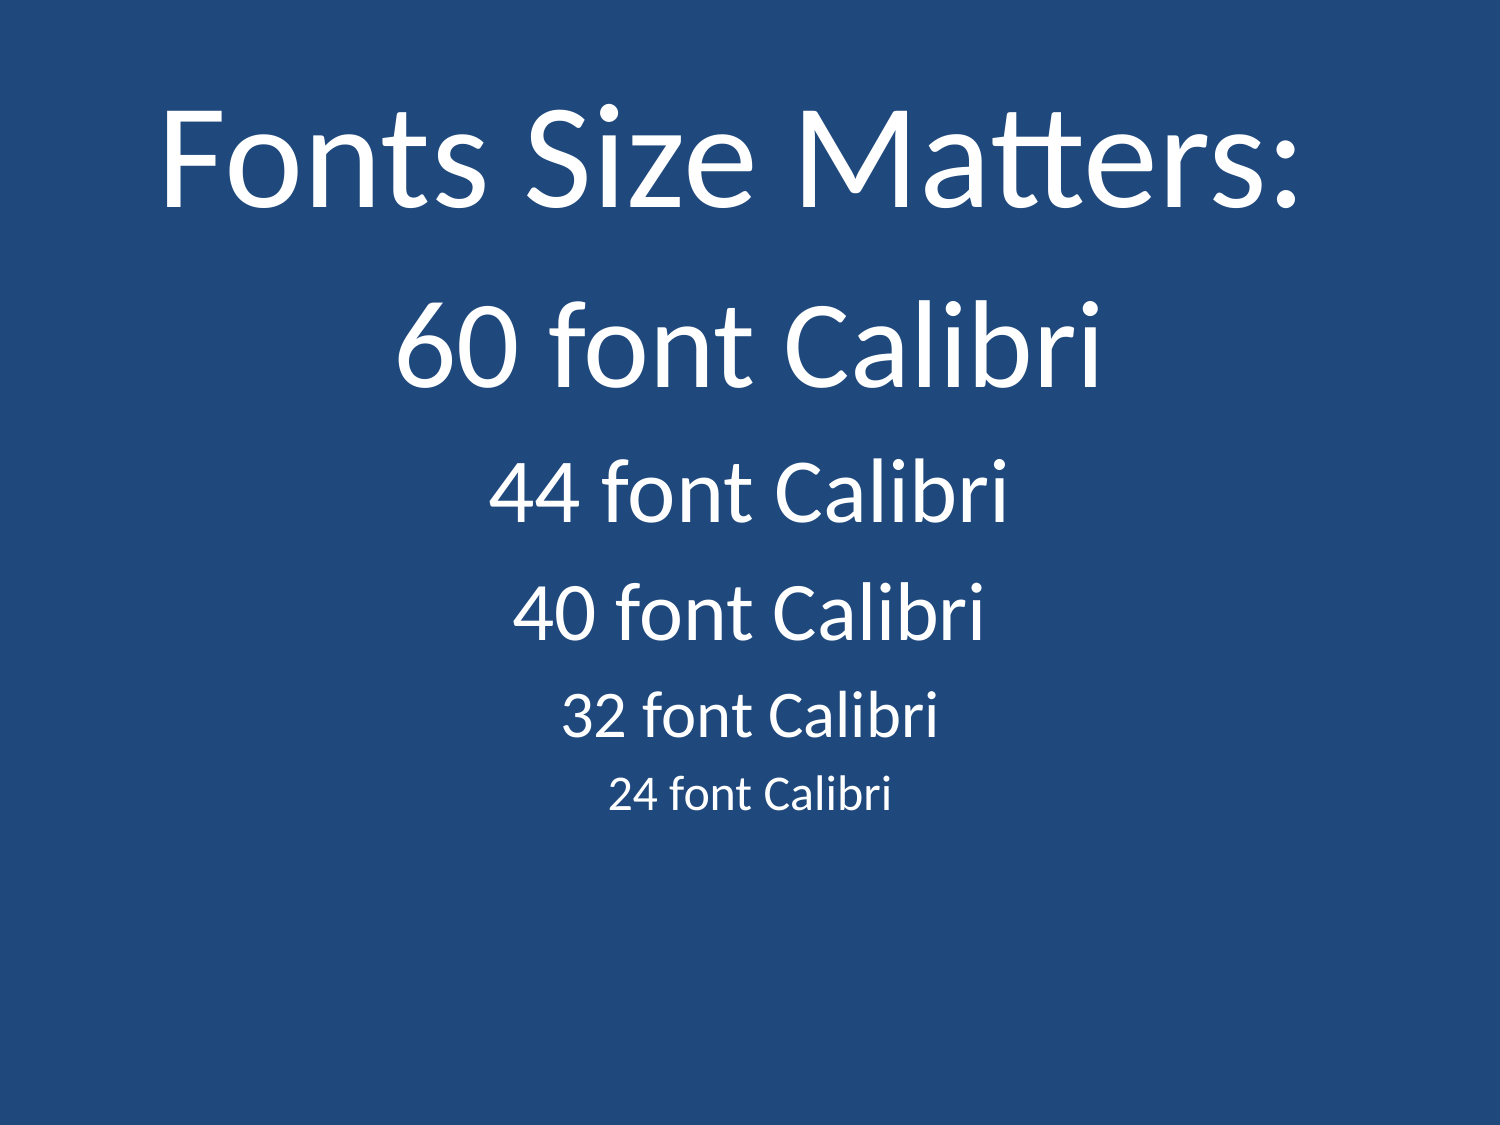

Fonts Size Matters:
60 font Calibri
44 font Calibri
40 font Calibri
32 font Calibri
24 font Calibri